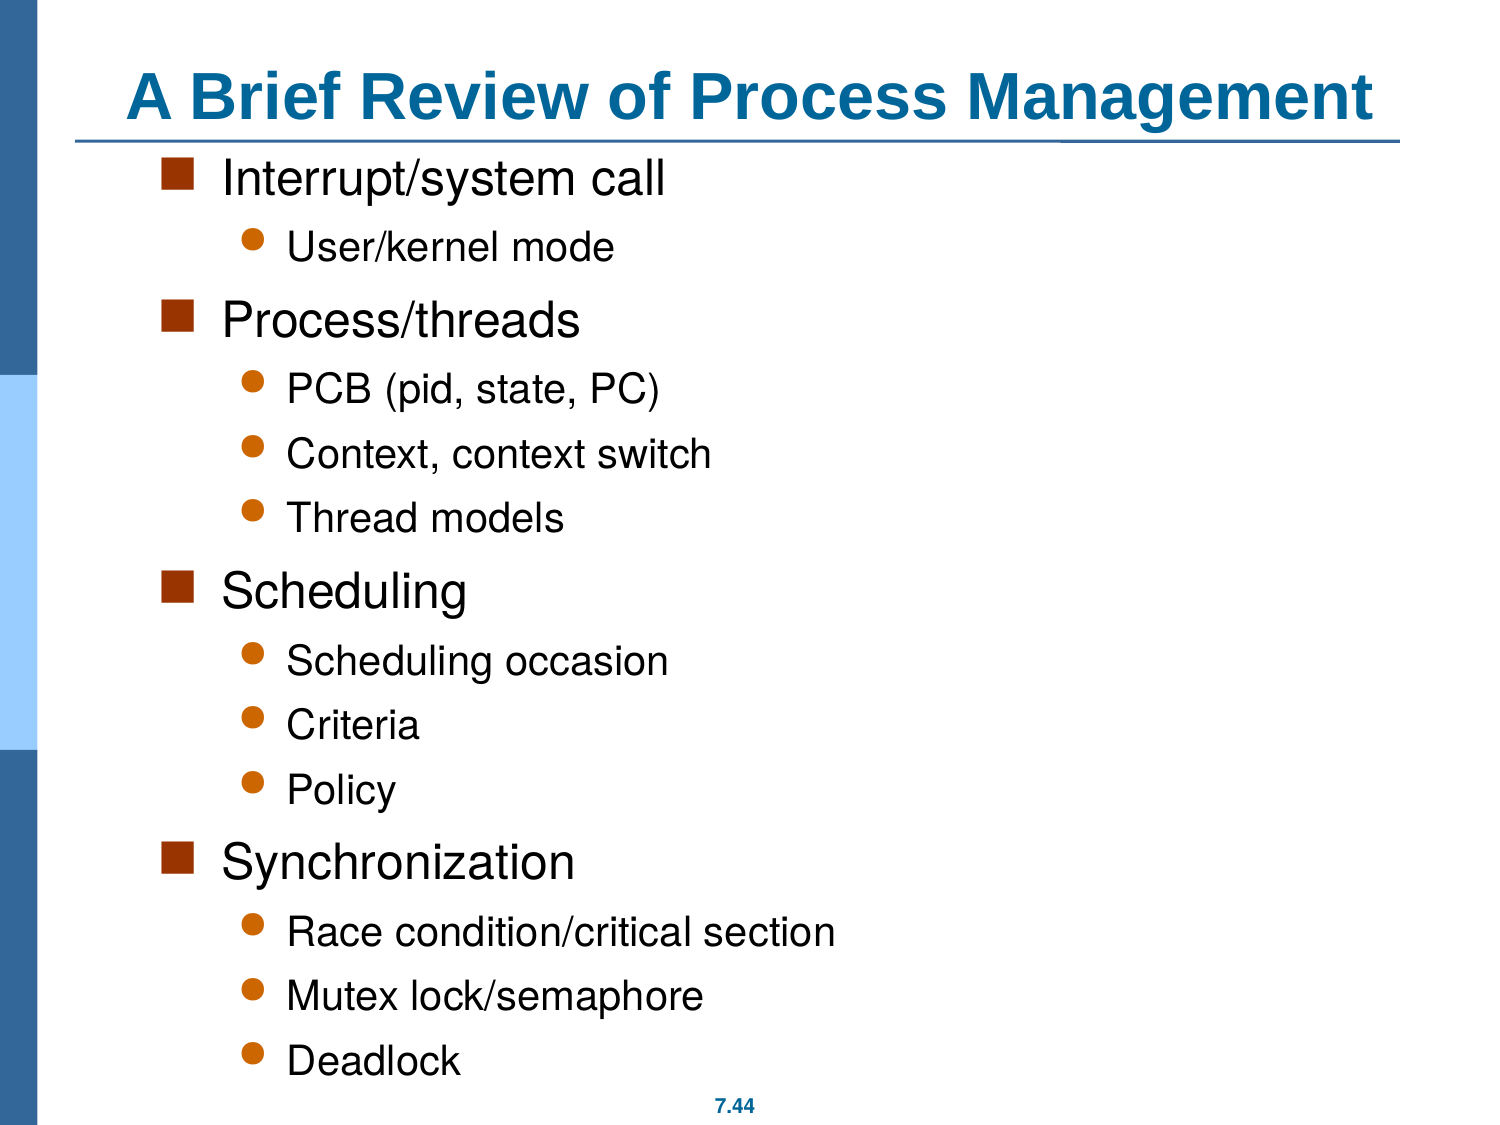

# A Brief Review of Process Management
Interrupt/system call
User/kernel mode
Process/threads
PCB (pid, state, PC)
Context, context switch
Thread models
Scheduling
Scheduling occasion
Criteria
Policy
Synchronization
Race condition/critical section
Mutex lock/semaphore
Deadlock